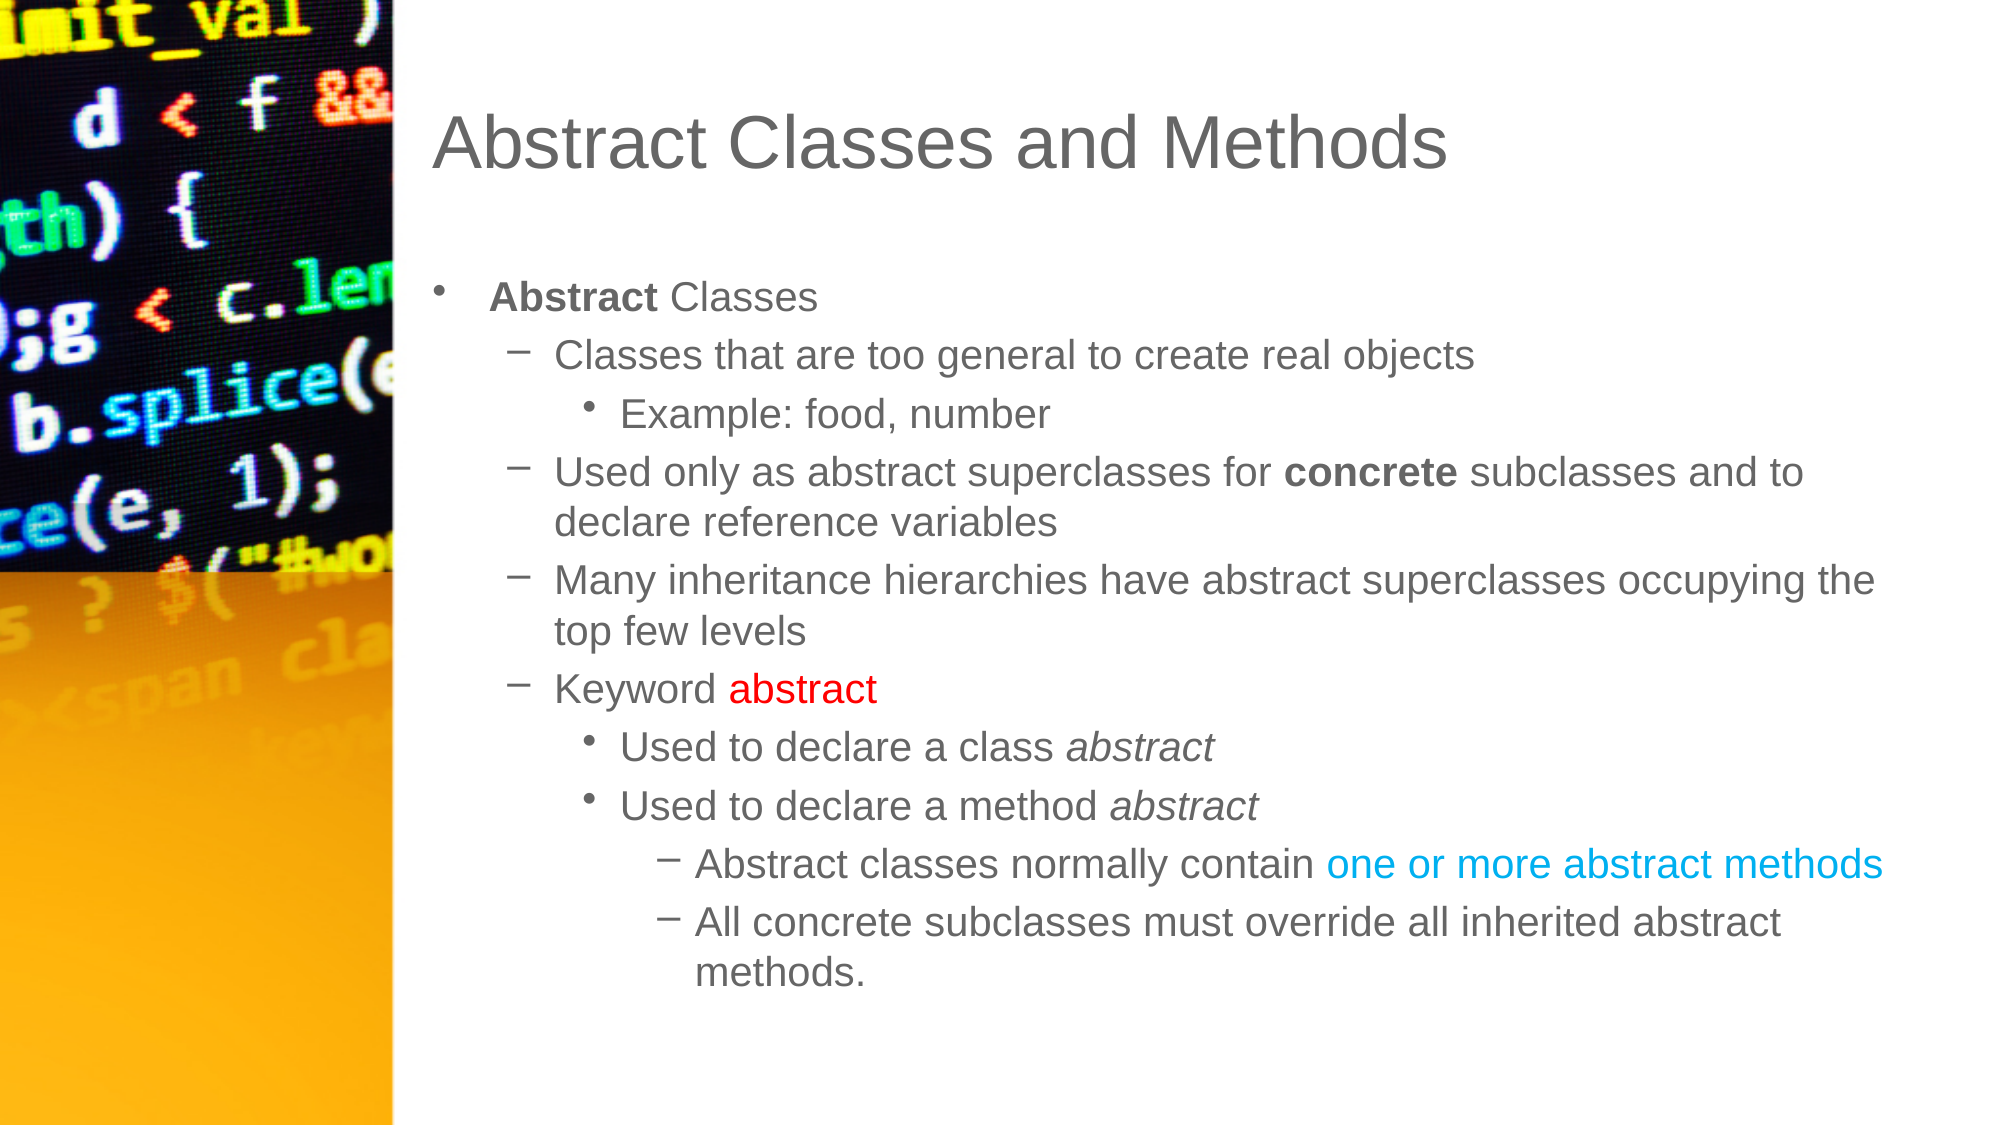

# Abstract Classes and Methods
Abstract Classes
Classes that are too general to create real objects
Example: food, number
Used only as abstract superclasses for concrete subclasses and to declare reference variables
Many inheritance hierarchies have abstract superclasses occupying the top few levels
Keyword abstract
Used to declare a class abstract
Used to declare a method abstract
Abstract classes normally contain one or more abstract methods
All concrete subclasses must override all inherited abstract methods.